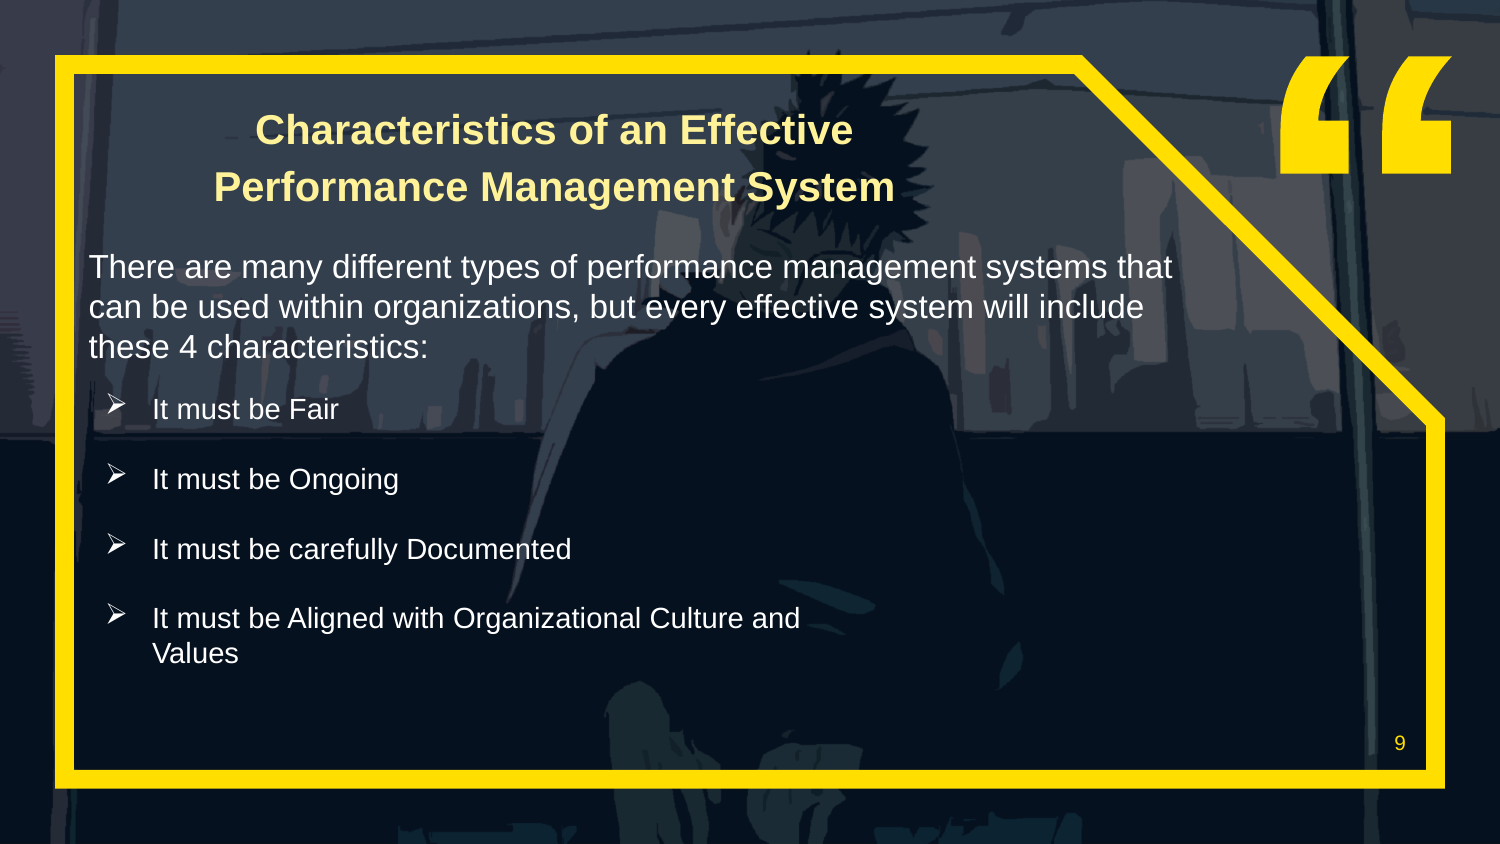

Characteristics of an Effective Performance Management System
There are many different types of performance management systems that can be used within organizations, but every effective system will include these 4 characteristics:
It must be Fair

It must be Ongoing

It must be carefully Documented

It must be Aligned with Organizational Culture and Values
9